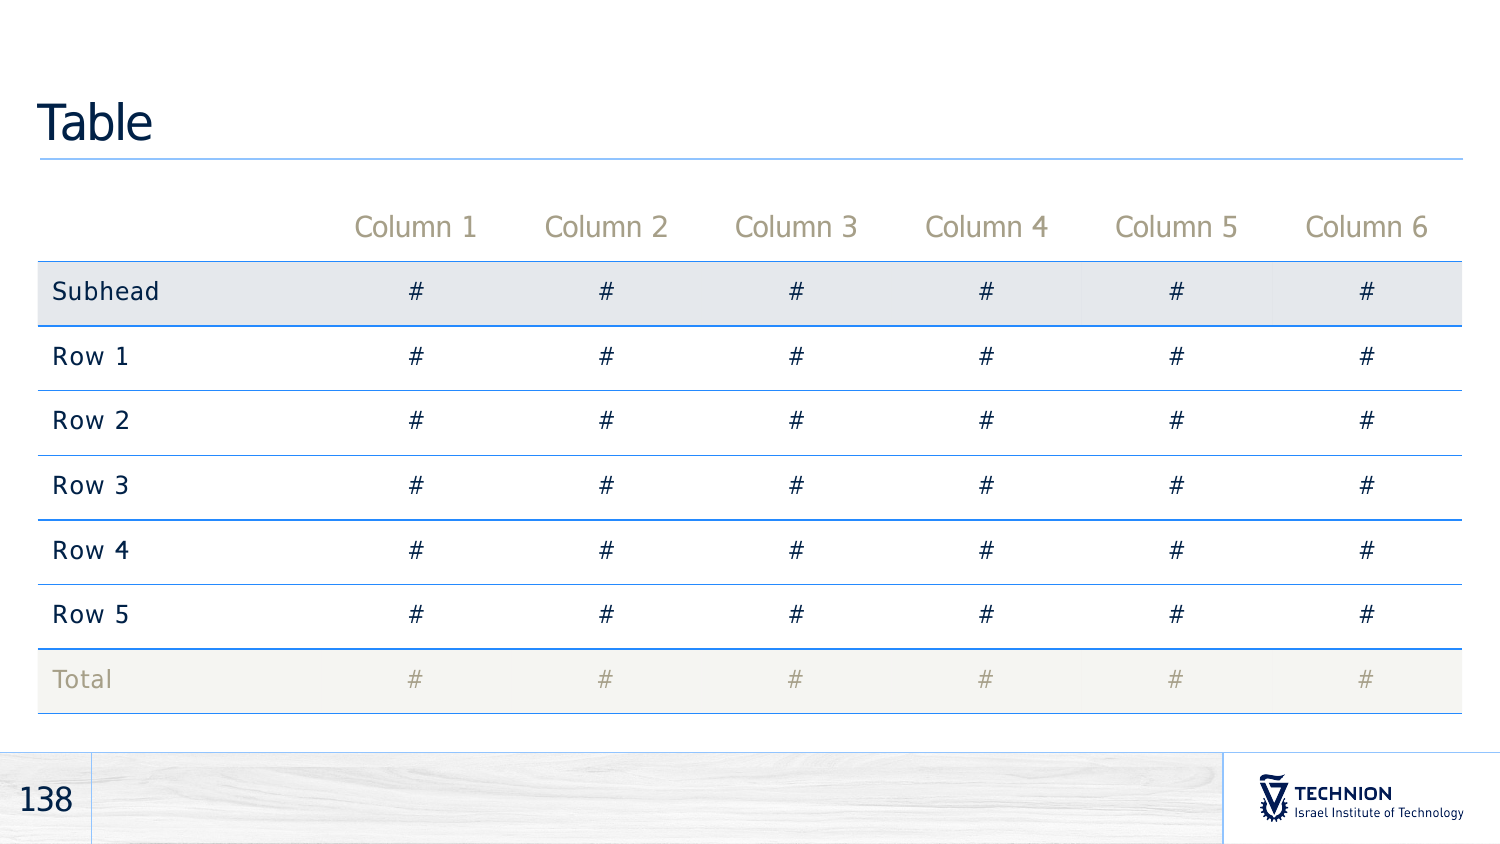

# Table
|  | Column 1 | Column 2 | Column 3 | Column 4 | Column 5 | Column 6 |
| --- | --- | --- | --- | --- | --- | --- |
| Subhead | # | # | # | # | # | # |
| Row 1 | # | # | # | # | # | # |
| Row 2 | # | # | # | # | # | # |
| Row 3 | # | # | # | # | # | # |
| Row 4 | # | # | # | # | # | # |
| Row 5 | # | # | # | # | # | # |
| Total | # | # | # | # | # | # |
138